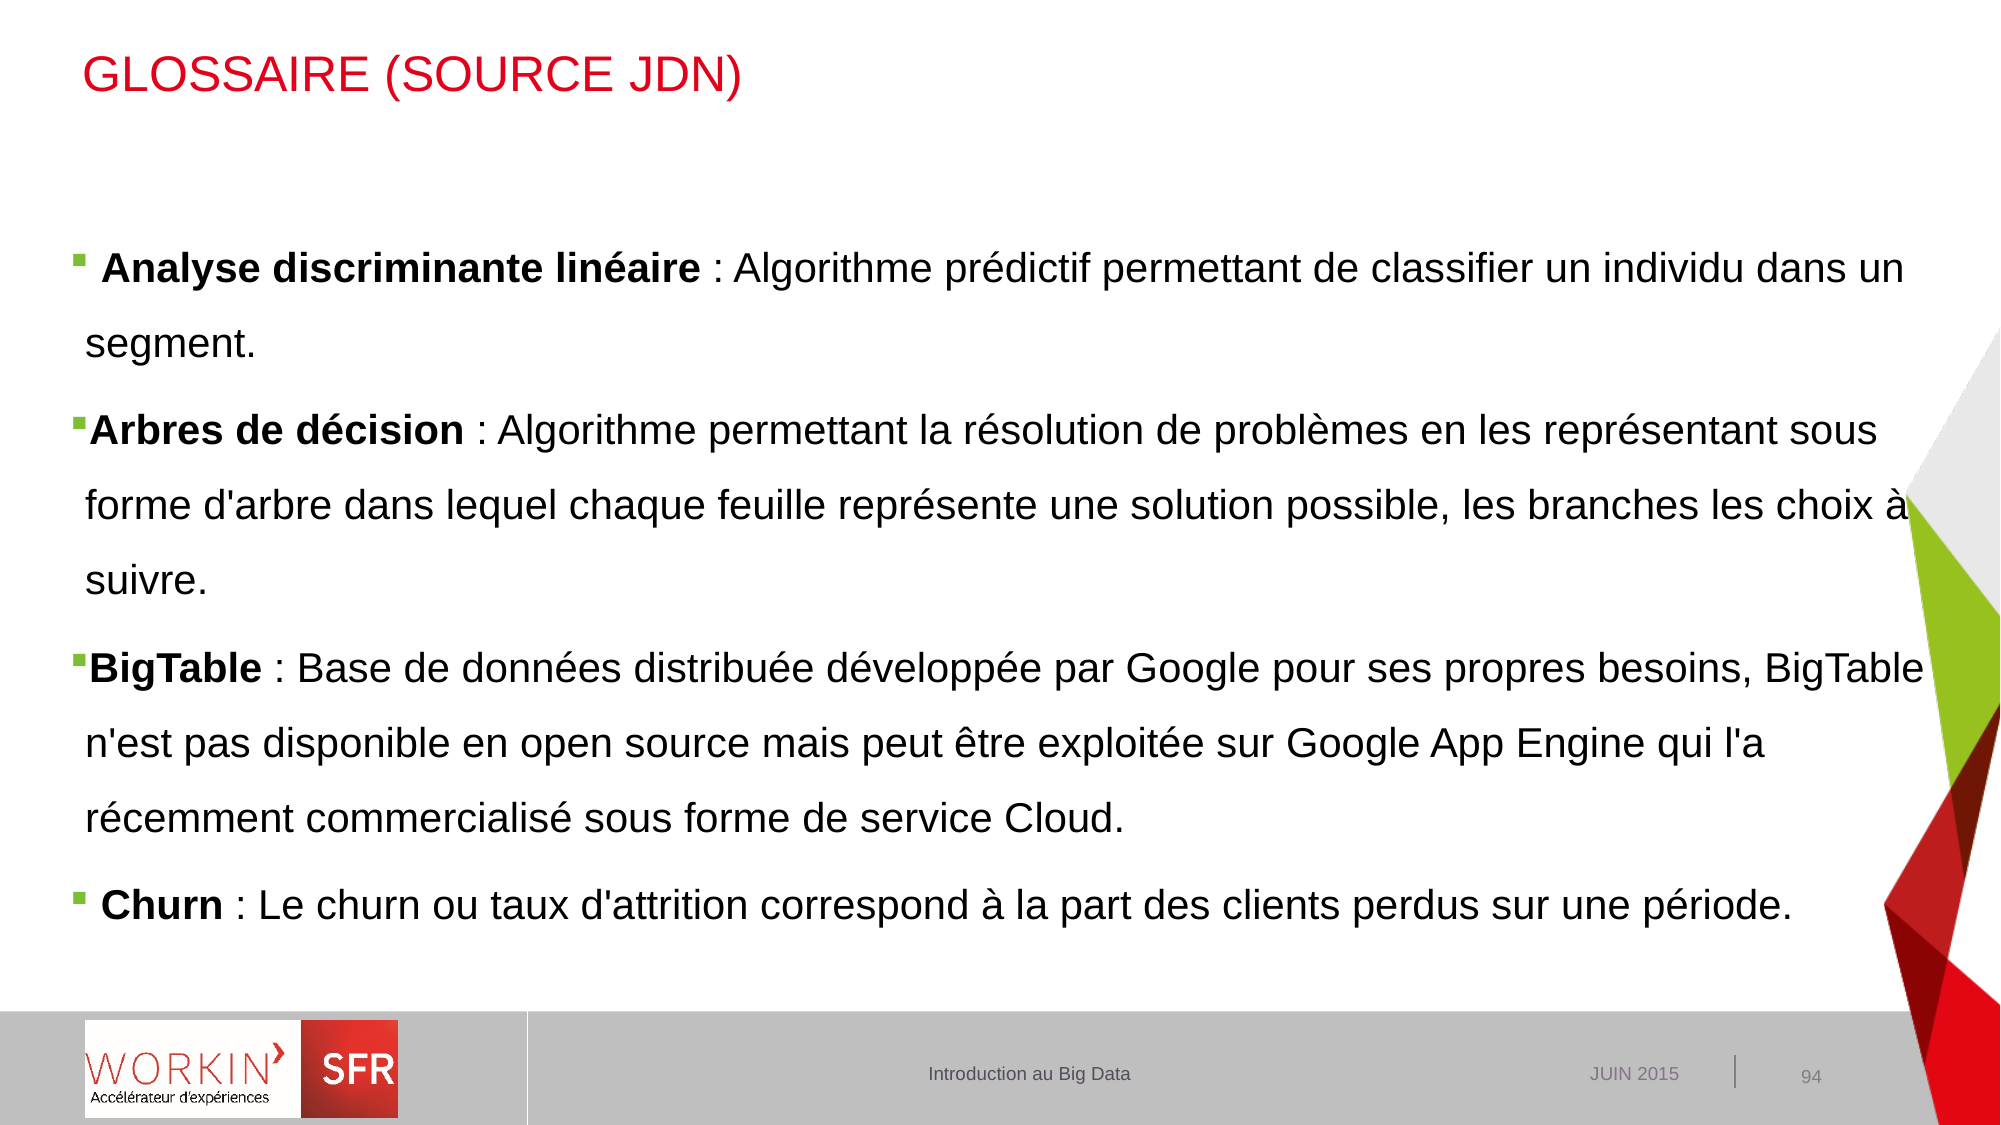

# Glossaire (source JDN)
 Analyse discriminante linéaire : Algorithme prédictif permettant de classifier un individu dans un segment.
Arbres de décision : Algorithme permettant la résolution de problèmes en les représentant sous forme d'arbre dans lequel chaque feuille représente une solution possible, les branches les choix à suivre.
BigTable : Base de données distribuée développée par Google pour ses propres besoins, BigTable n'est pas disponible en open source mais peut être exploitée sur Google App Engine qui l'a récemment commercialisé sous forme de service Cloud.
 Churn : Le churn ou taux d'attrition correspond à la part des clients perdus sur une période.
JUIN 2015
94